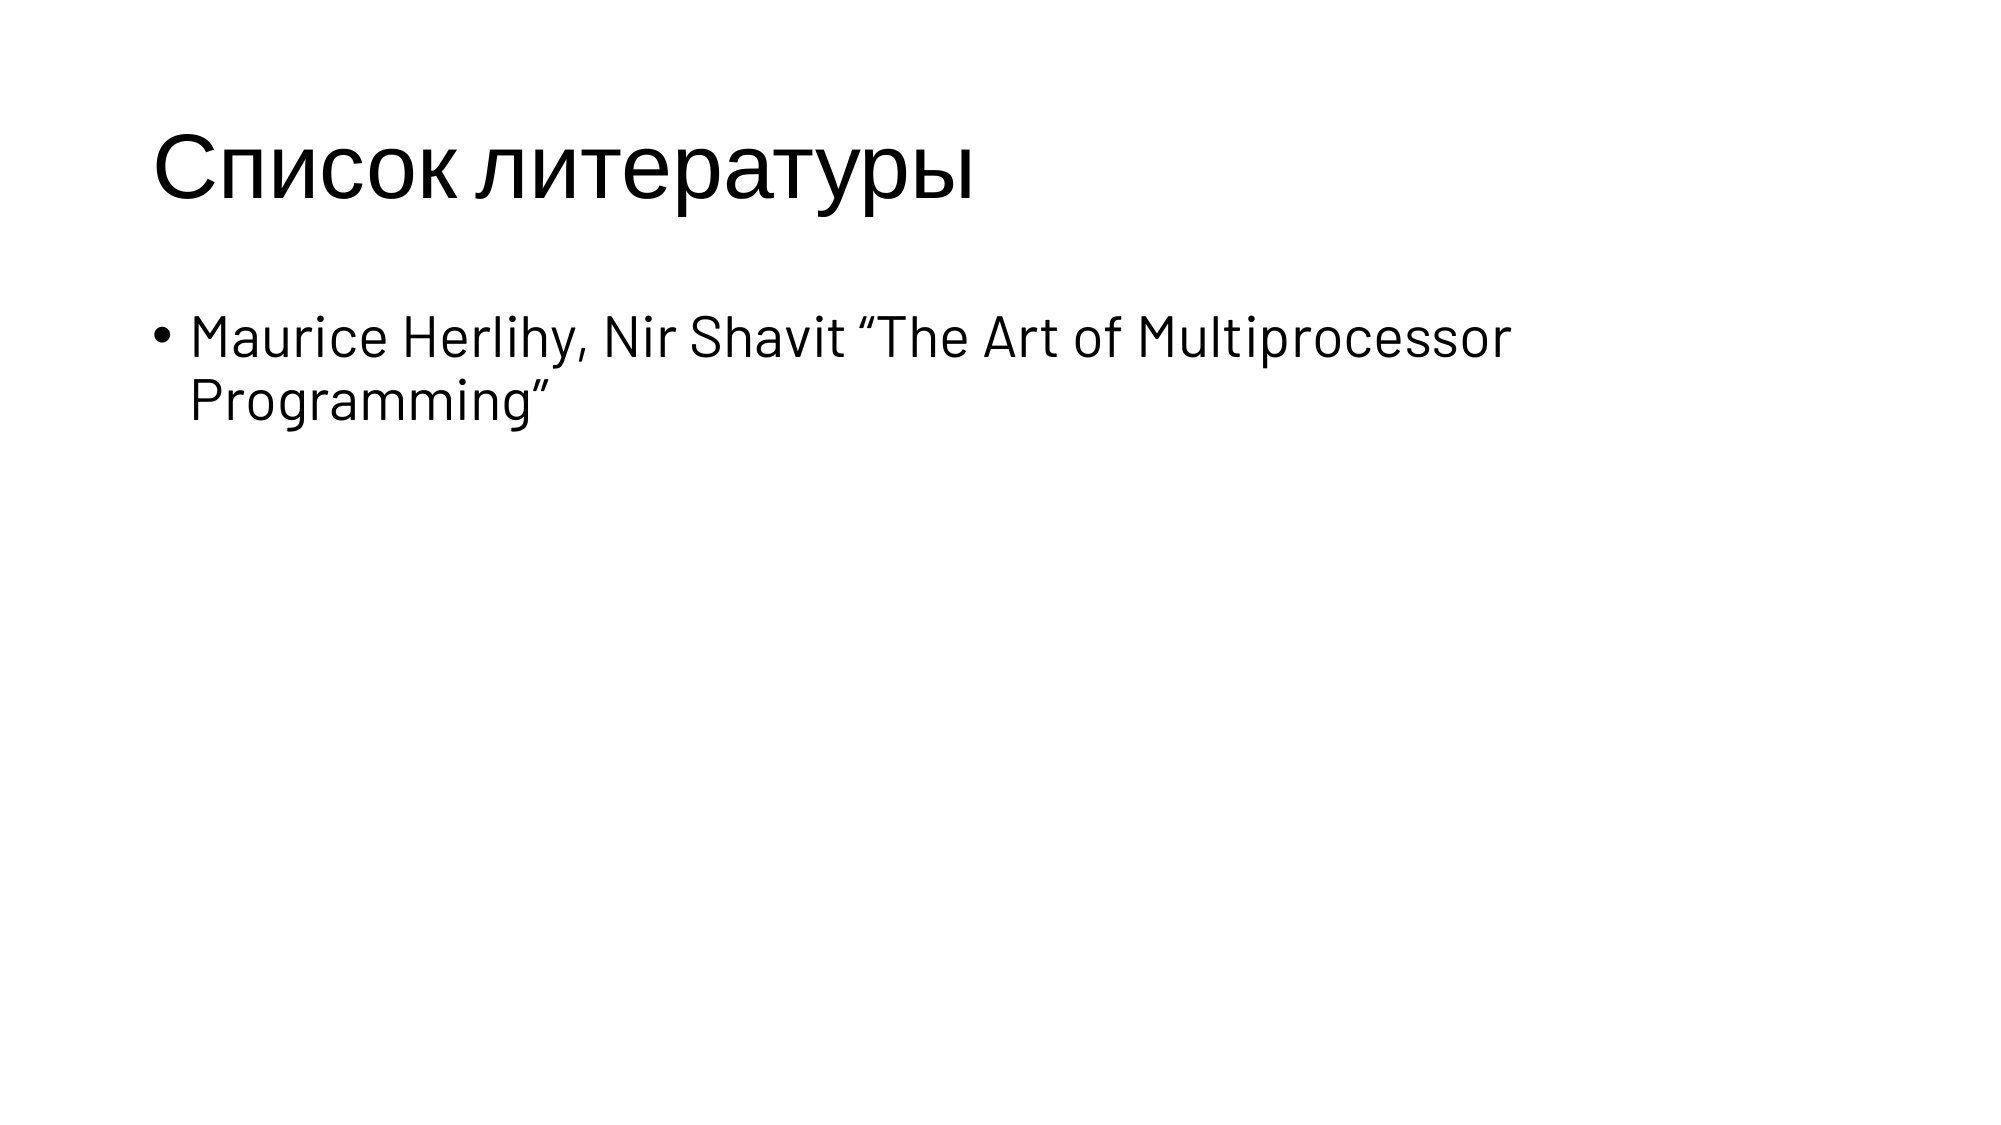

# Список литературы
Maurice Herlihy, Nir Shavit “The Art of Multiprocessor Programming”